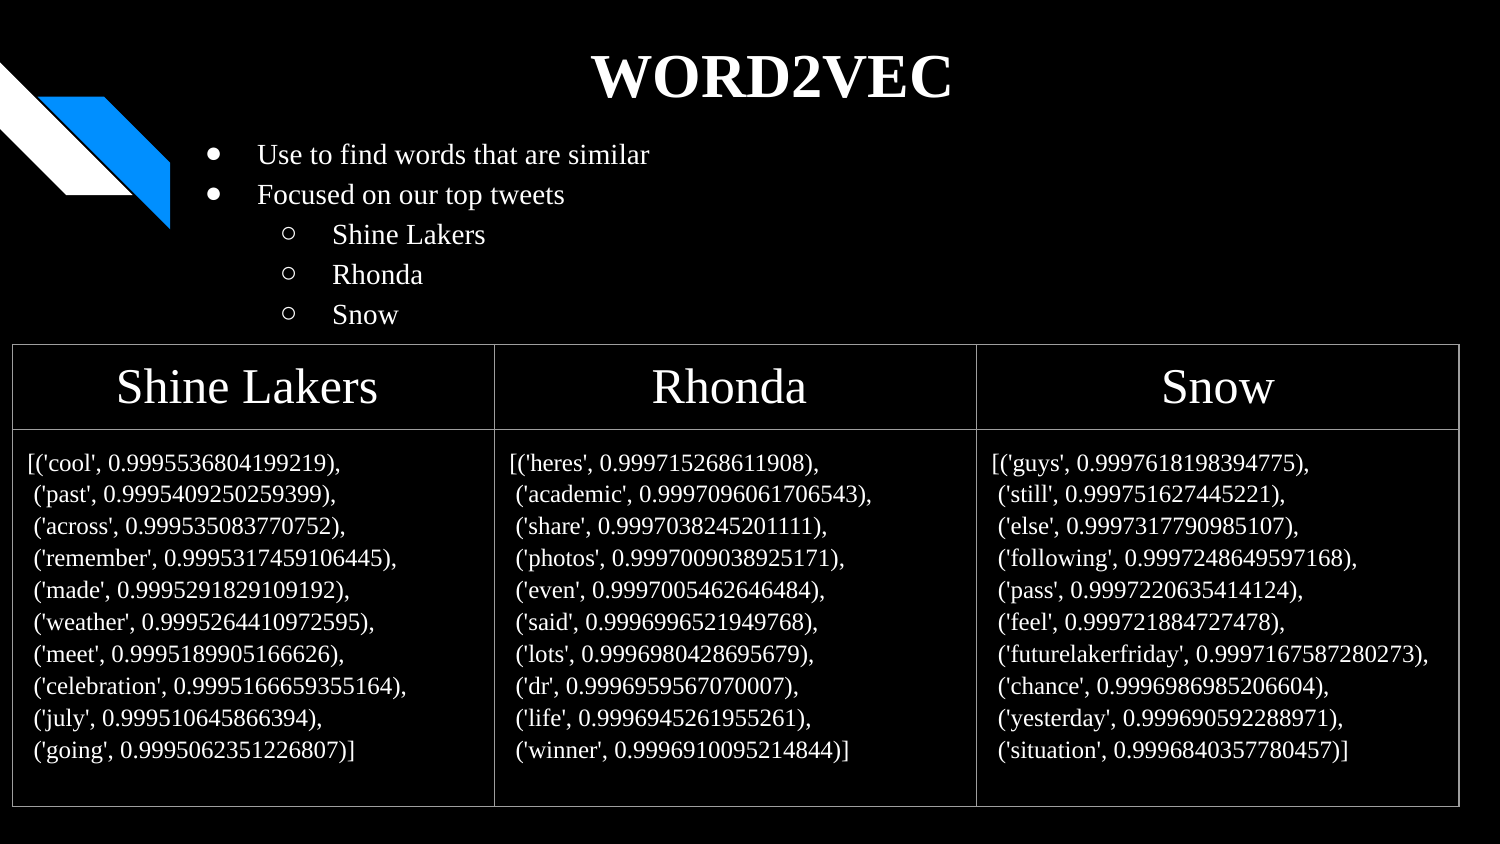

# WORD2VEC

Use to find words that are similar
Focused on our top tweets
Shine Lakers
Rhonda
Snow

| Shine Lakers | Rhonda | Snow |
| --- | --- | --- |
| [('cool', 0.9995536804199219), ('past', 0.9995409250259399), ('across', 0.999535083770752), ('remember', 0.9995317459106445), ('made', 0.9995291829109192), ('weather', 0.9995264410972595), ('meet', 0.9995189905166626), ('celebration', 0.9995166659355164), ('july', 0.999510645866394), ('going', 0.9995062351226807)] | [('heres', 0.999715268611908), ('academic', 0.9997096061706543), ('share', 0.9997038245201111), ('photos', 0.9997009038925171), ('even', 0.9997005462646484), ('said', 0.9996996521949768), ('lots', 0.9996980428695679), ('dr', 0.9996959567070007), ('life', 0.9996945261955261), ('winner', 0.9996910095214844)] | [('guys', 0.9997618198394775), ('still', 0.999751627445221), ('else', 0.9997317790985107), ('following', 0.9997248649597168), ('pass', 0.9997220635414124), ('feel', 0.999721884727478), ('futurelakerfriday', 0.9997167587280273), ('chance', 0.9996986985206604), ('yesterday', 0.999690592288971), ('situation', 0.9996840357780457)] |